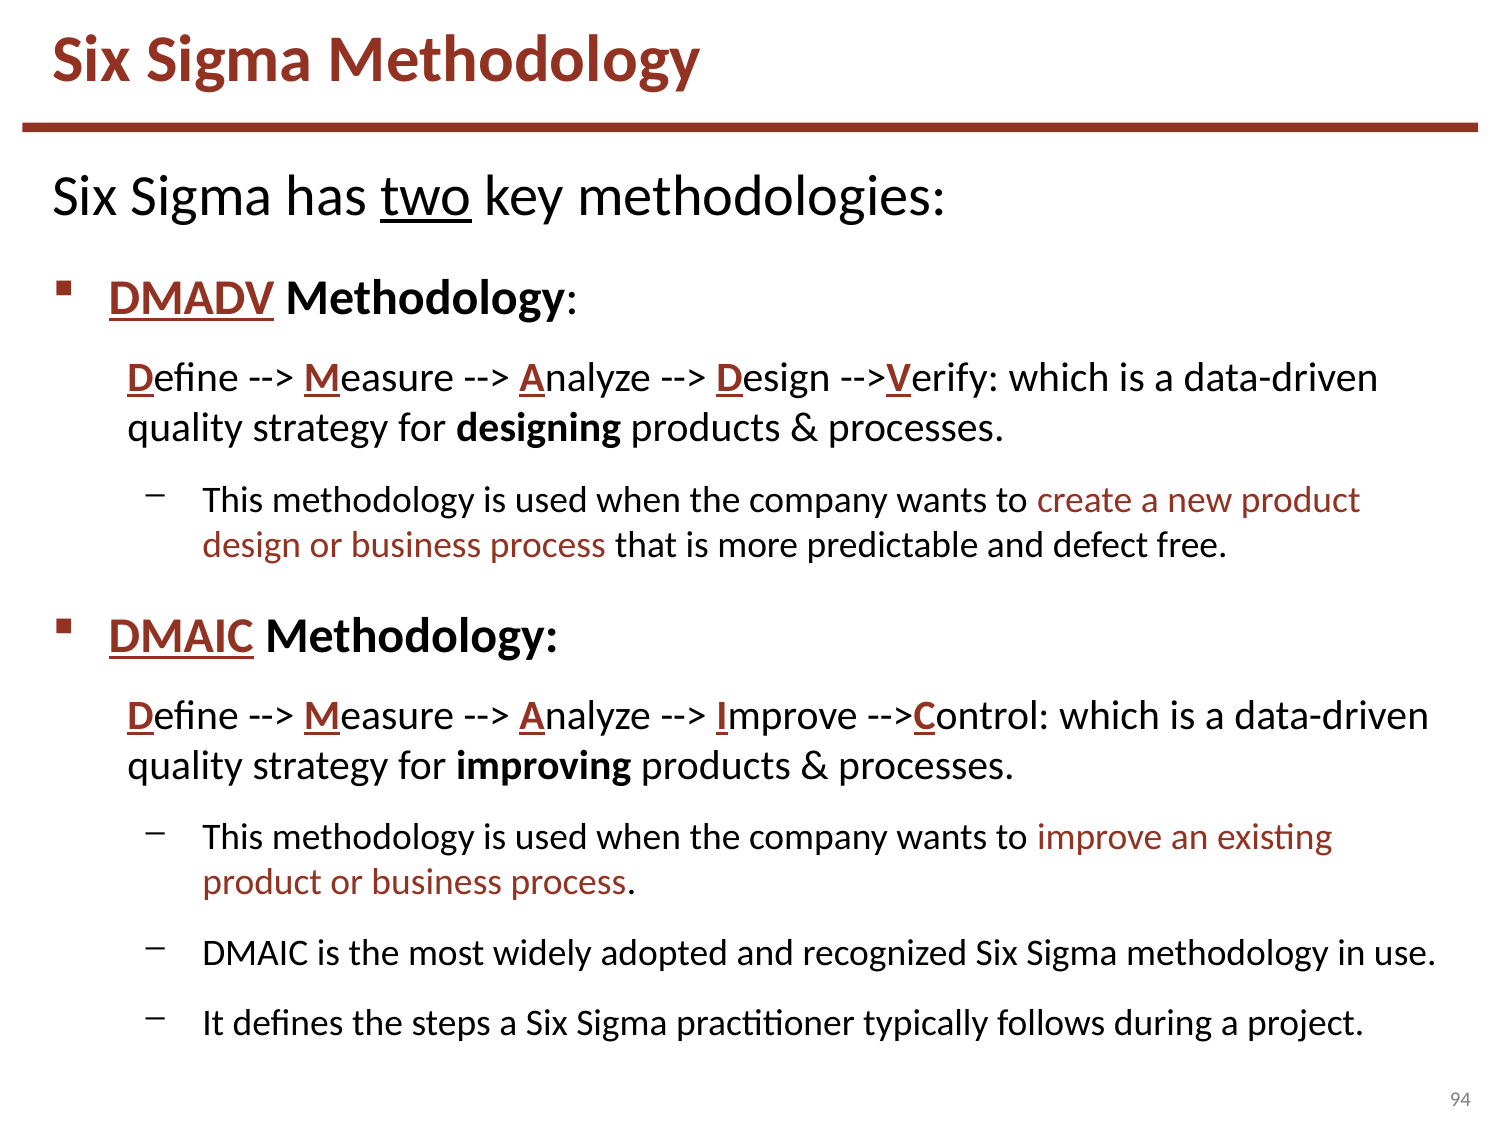

Six Sigma Methodology
Six Sigma has two key methodologies:
DMADV Methodology:
Define --> Measure --> Analyze --> Design -->Verify: which is a data-driven quality strategy for designing products & processes.
This methodology is used when the company wants to create a new product design or business process that is more predictable and defect free.
DMAIC Methodology:
Define --> Measure --> Analyze --> Improve -->Control: which is a data-driven quality strategy for improving products & processes.
This methodology is used when the company wants to improve an existing product or business process.
DMAIC is the most widely adopted and recognized Six Sigma methodology in use.
It defines the steps a Six Sigma practitioner typically follows during a project.